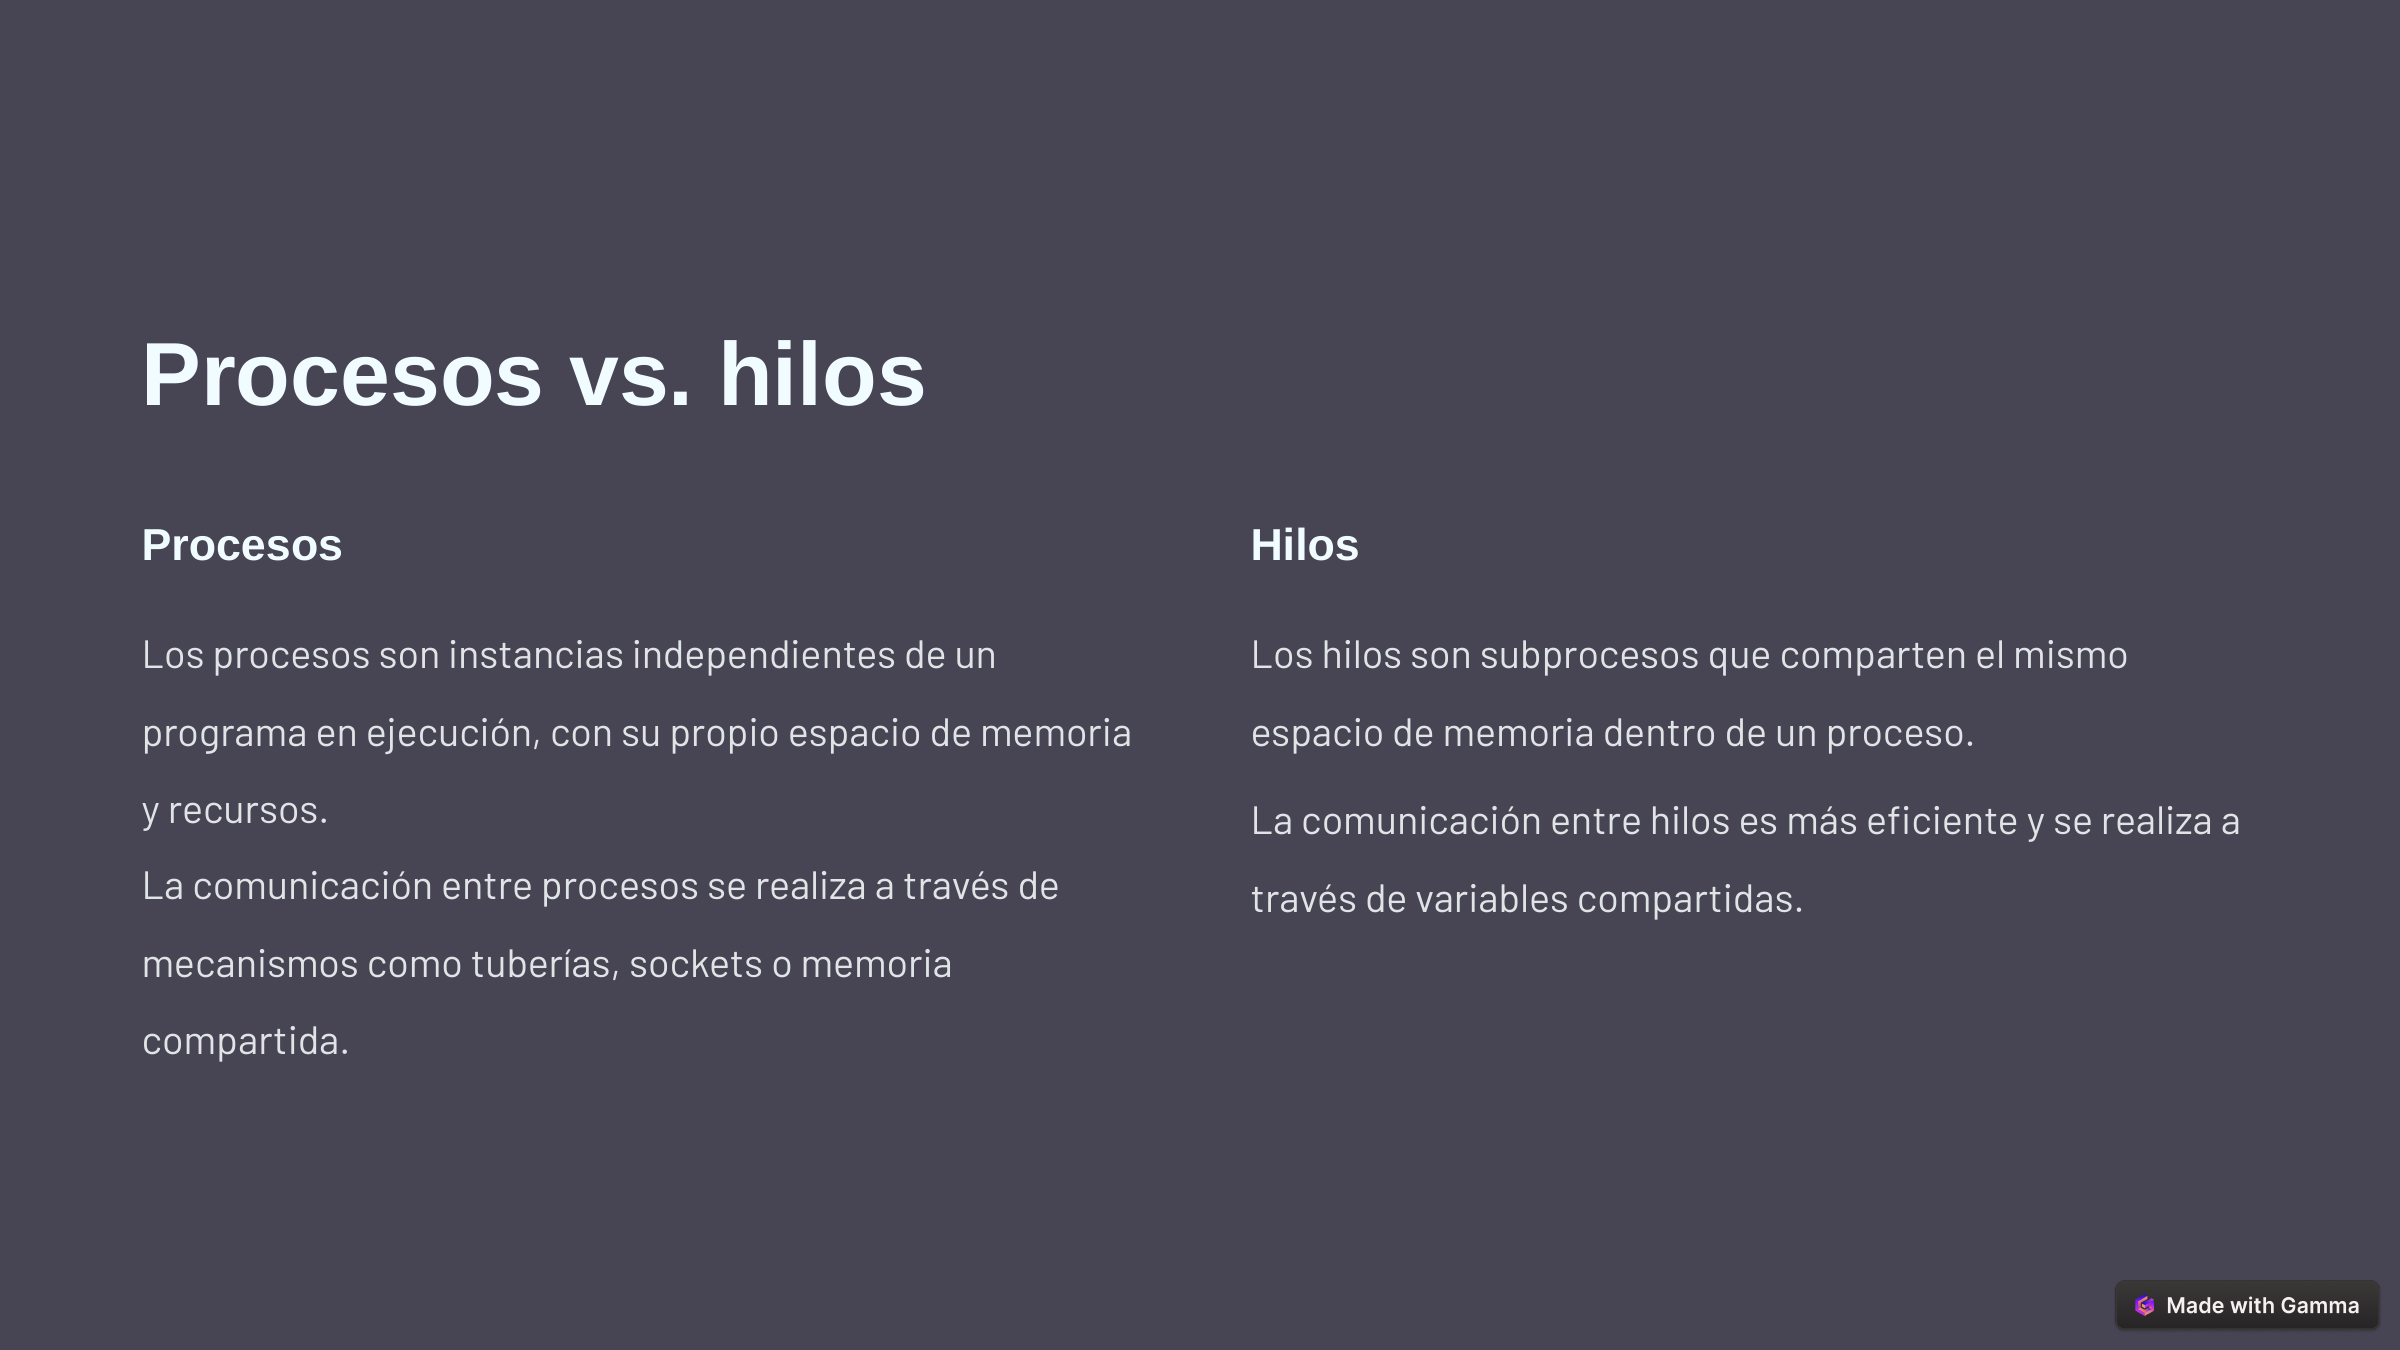

Procesos vs. hilos
Procesos
Hilos
Los procesos son instancias independientes de un programa en ejecución, con su propio espacio de memoria y recursos.
Los hilos son subprocesos que comparten el mismo espacio de memoria dentro de un proceso.
La comunicación entre hilos es más eficiente y se realiza a través de variables compartidas.
La comunicación entre procesos se realiza a través de mecanismos como tuberías, sockets o memoria compartida.